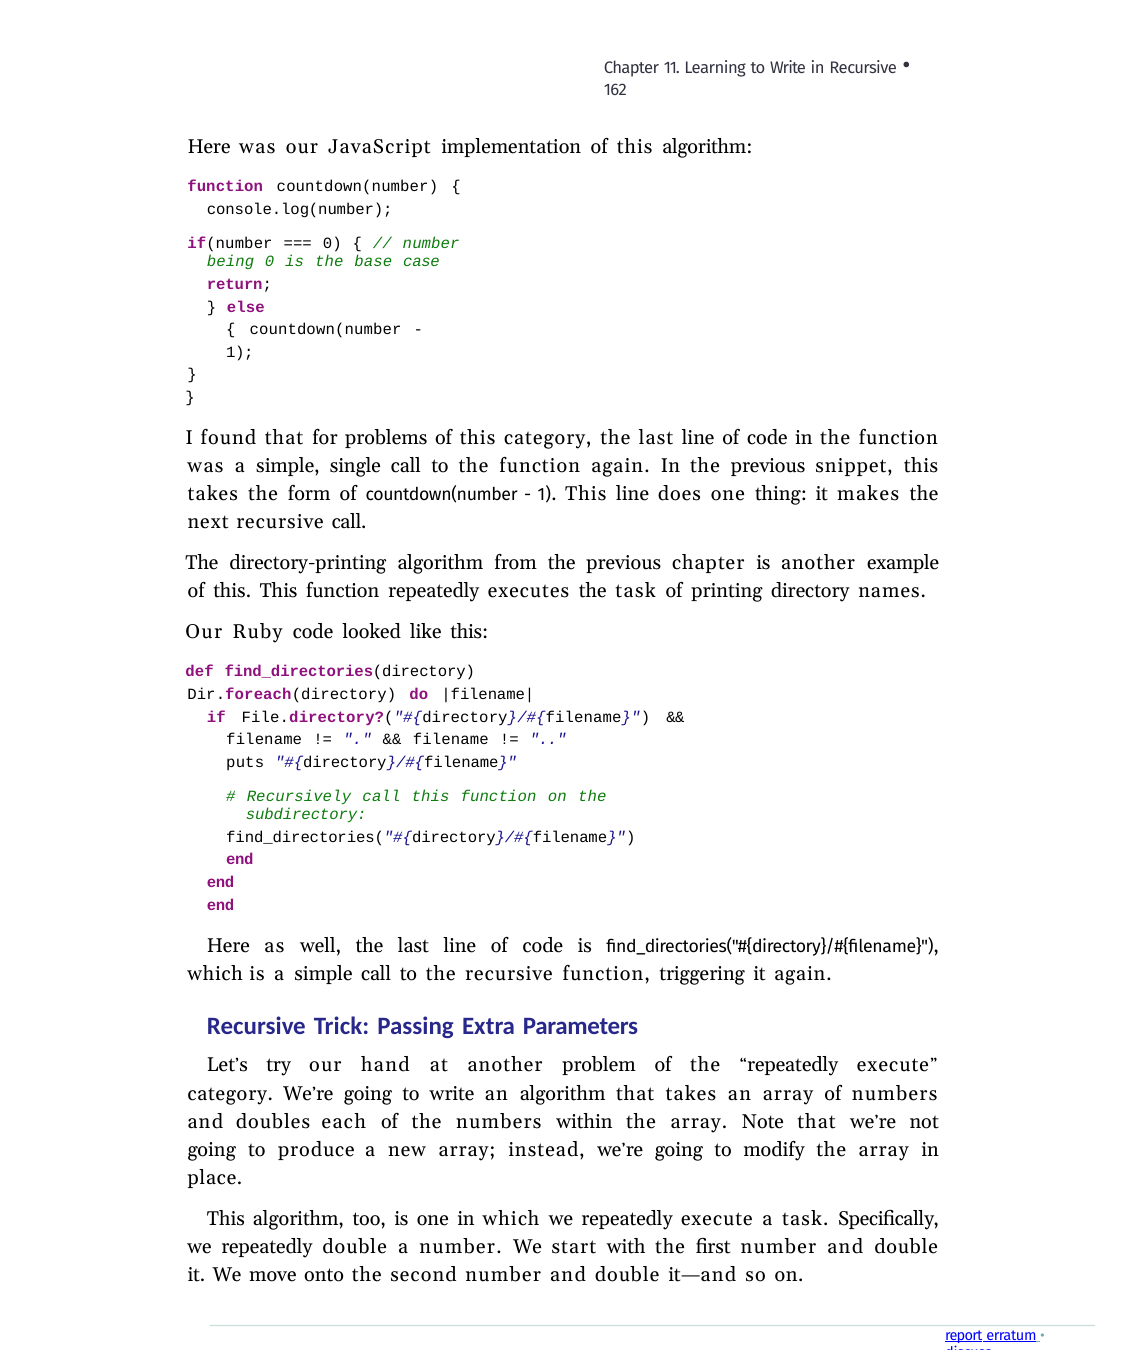

Chapter 11. Learning to Write in Recursive • 162

Here was our JavaScript implementation of this algorithm:
function countdown(number) { console.log(number);
if(number === 0) { // number being 0 is the base case
return;
} else { countdown(number - 1);
}
}
I found that for problems of this category, the last line of code in the function was a simple, single call to the function again. In the previous snippet, this takes the form of countdown(number - 1). This line does one thing: it makes the next recursive call.
The directory-printing algorithm from the previous chapter is another example of this. This function repeatedly executes the task of printing directory names.
Our Ruby code looked like this:
def find_directories(directory)
Dir.foreach(directory) do |filename|
if File.directory?("#{directory}/#{filename}") && filename != "." && filename != ".."
puts "#{directory}/#{filename}"
# Recursively call this function on the subdirectory:
find_directories("#{directory}/#{filename}")
end end
end
Here as well, the last line of code is find_directories("#{directory}/#{filename}"), which is a simple call to the recursive function, triggering it again.

Recursive Trick: Passing Extra Parameters
Let’s try our hand at another problem of the “repeatedly execute” category. We’re going to write an algorithm that takes an array of numbers and doubles each of the numbers within the array. Note that we’re not going to produce a new array; instead, we’re going to modify the array in place.
This algorithm, too, is one in which we repeatedly execute a task. Specifically, we repeatedly double a number. We start with the first number and double it. We move onto the second number and double it—and so on.
report erratum • discuss